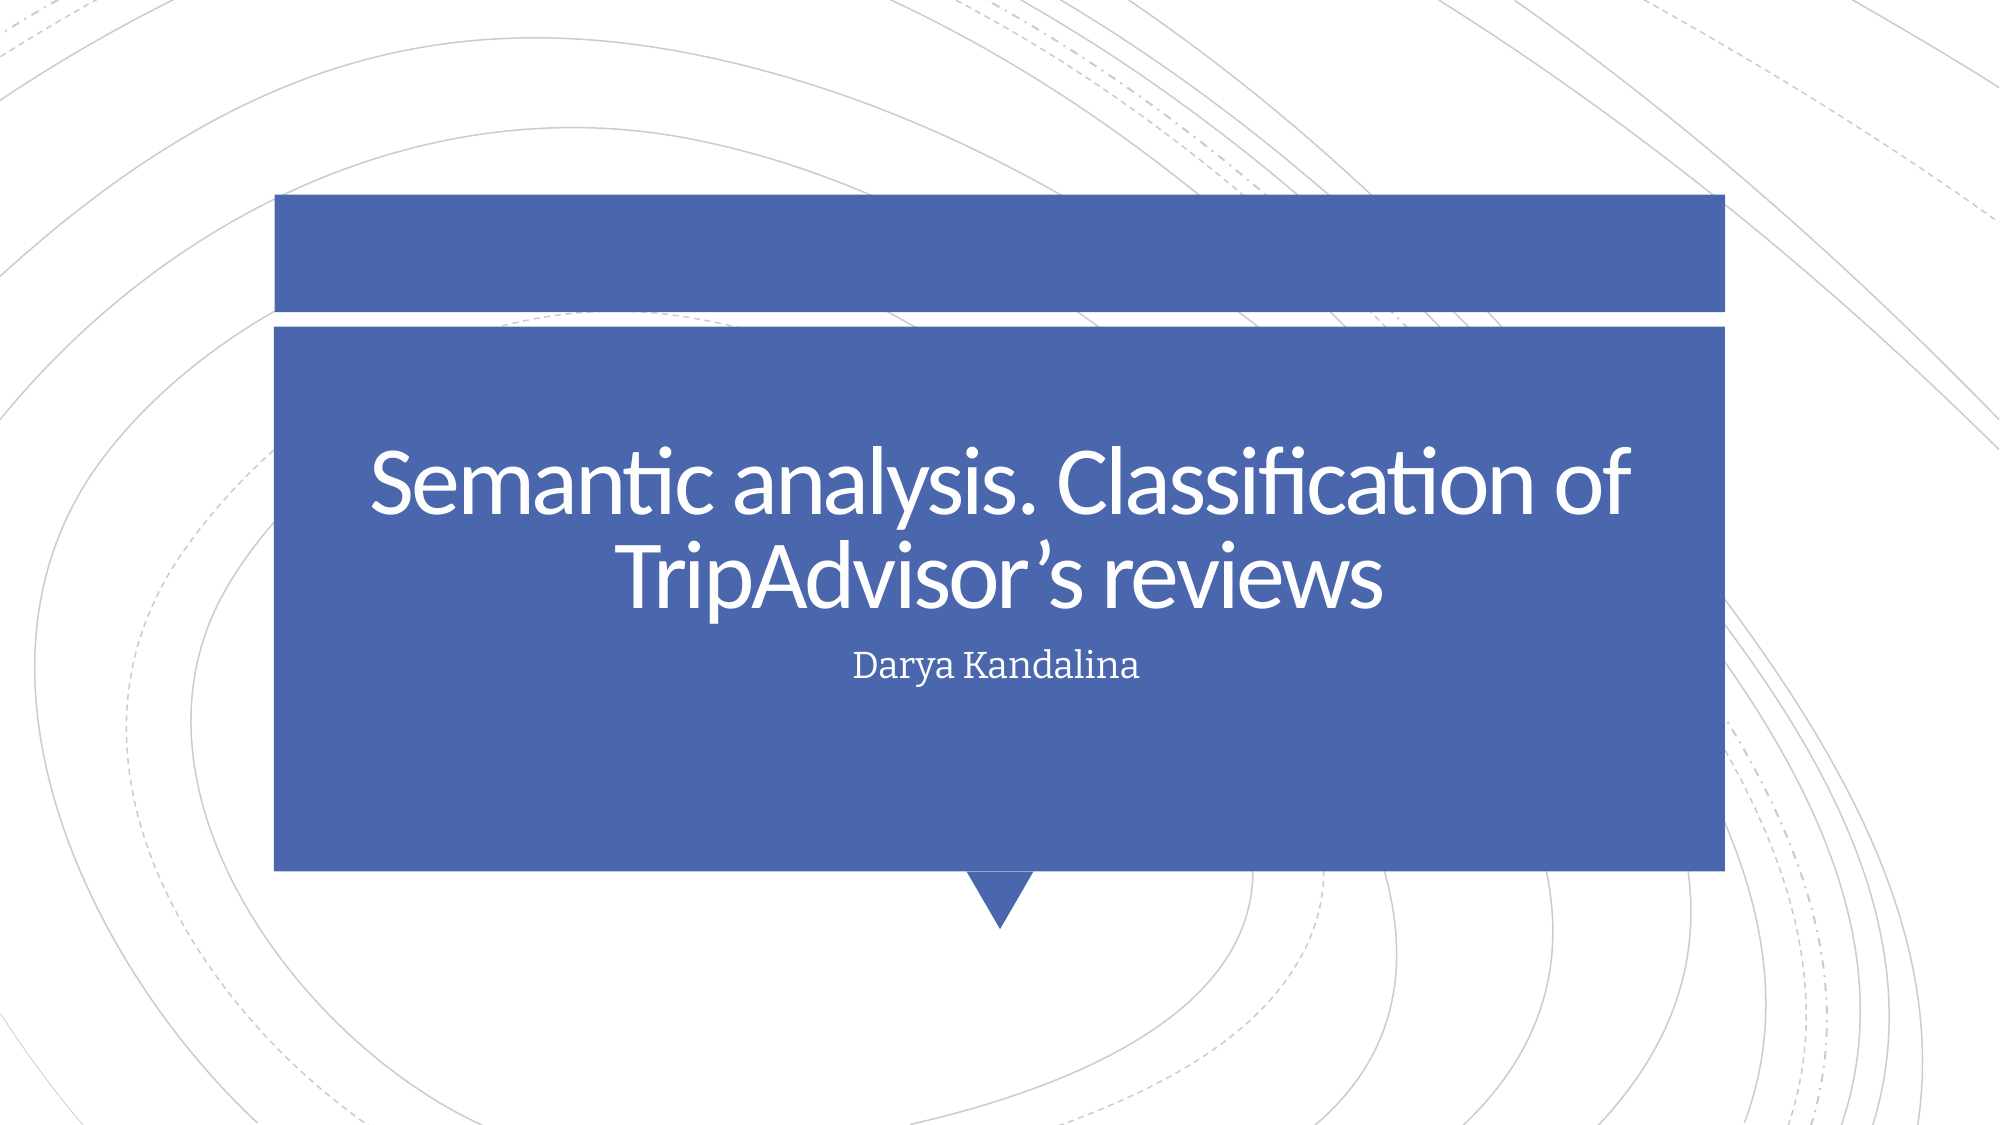

# Semantic analysis. Classification of TripAdvisor’s reviews
Darya Kandalina